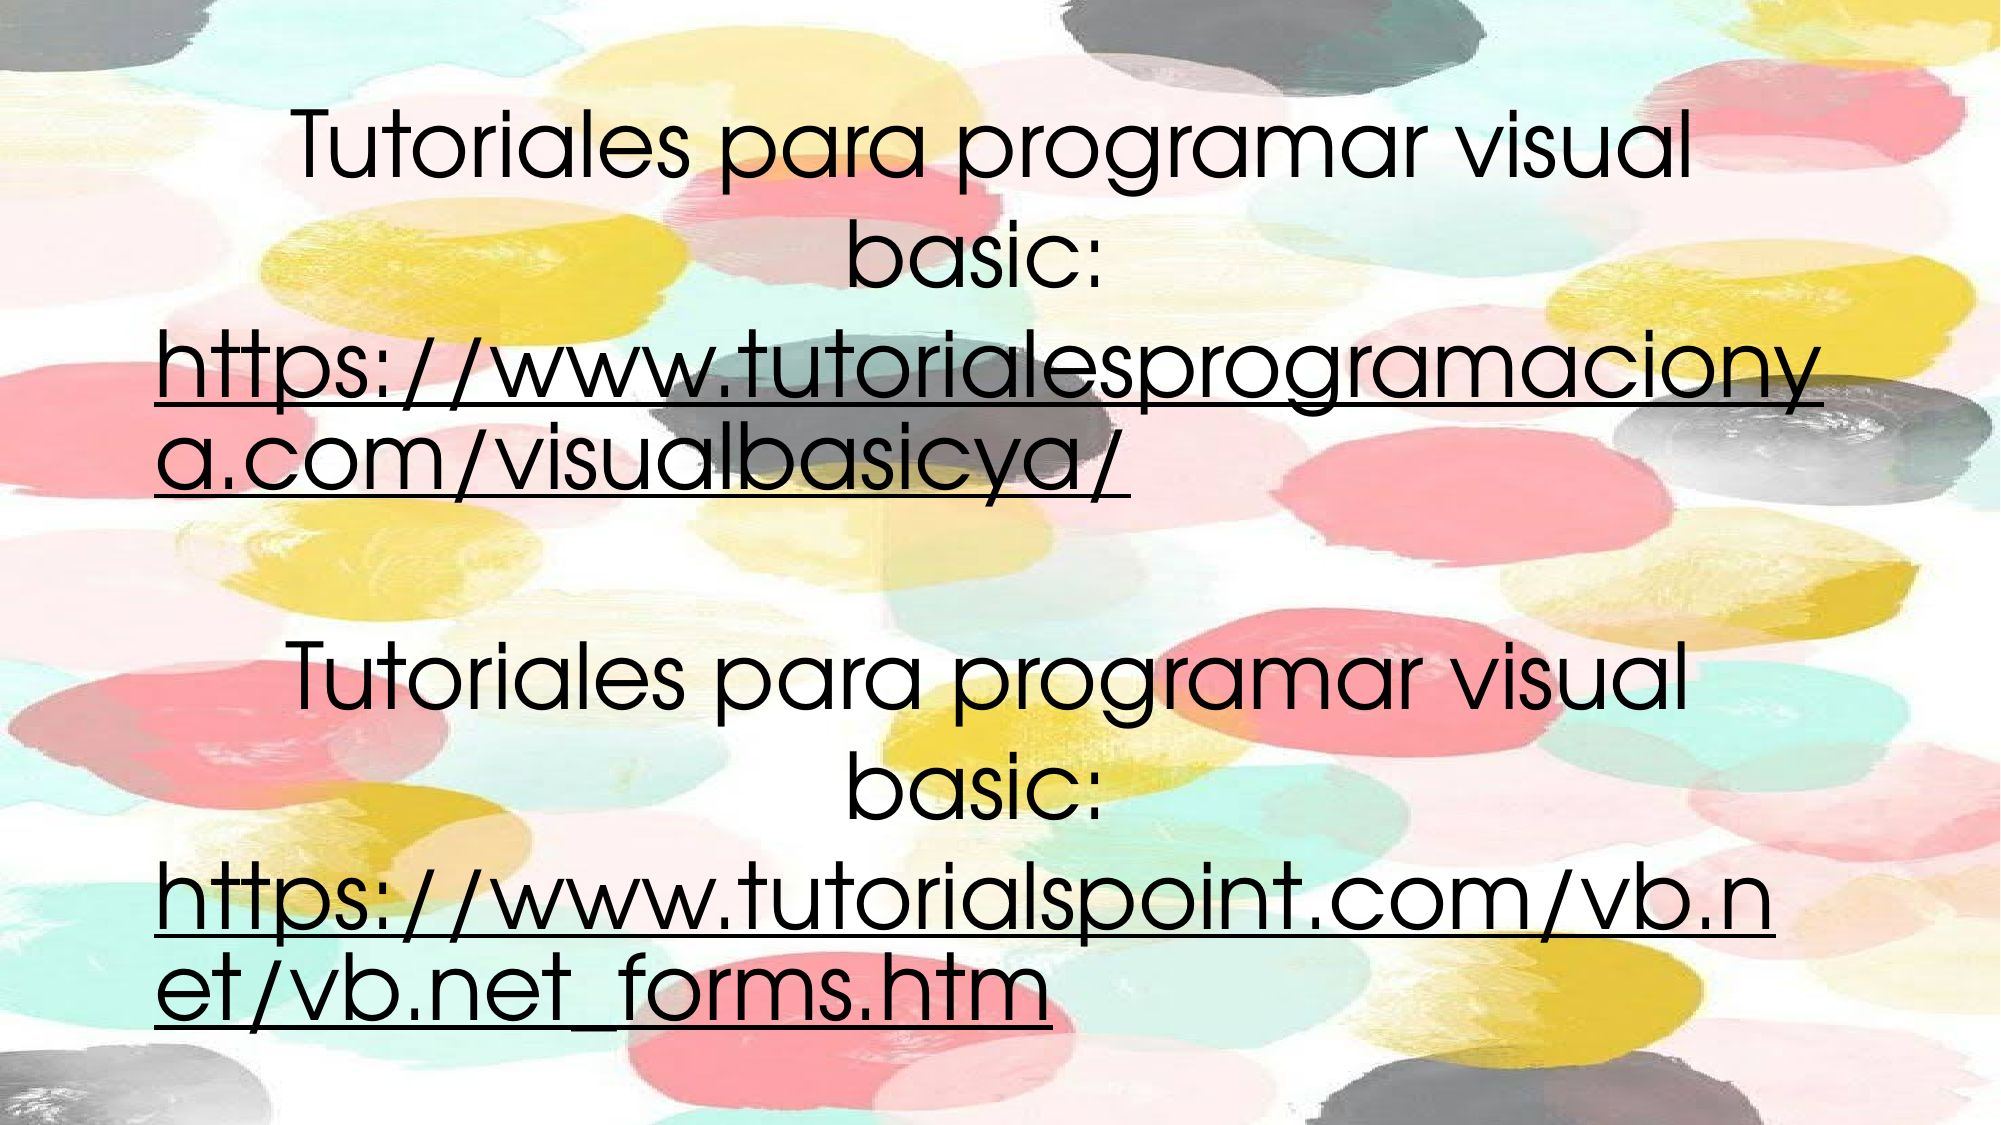

Tutoriales para programar visual basic:
https://www.tutorialesprogramacionya.com/visualbasicya/
Tutoriales para programar visual basic:
https://www.tutorialspoint.com/vb.net/vb.net_forms.htm